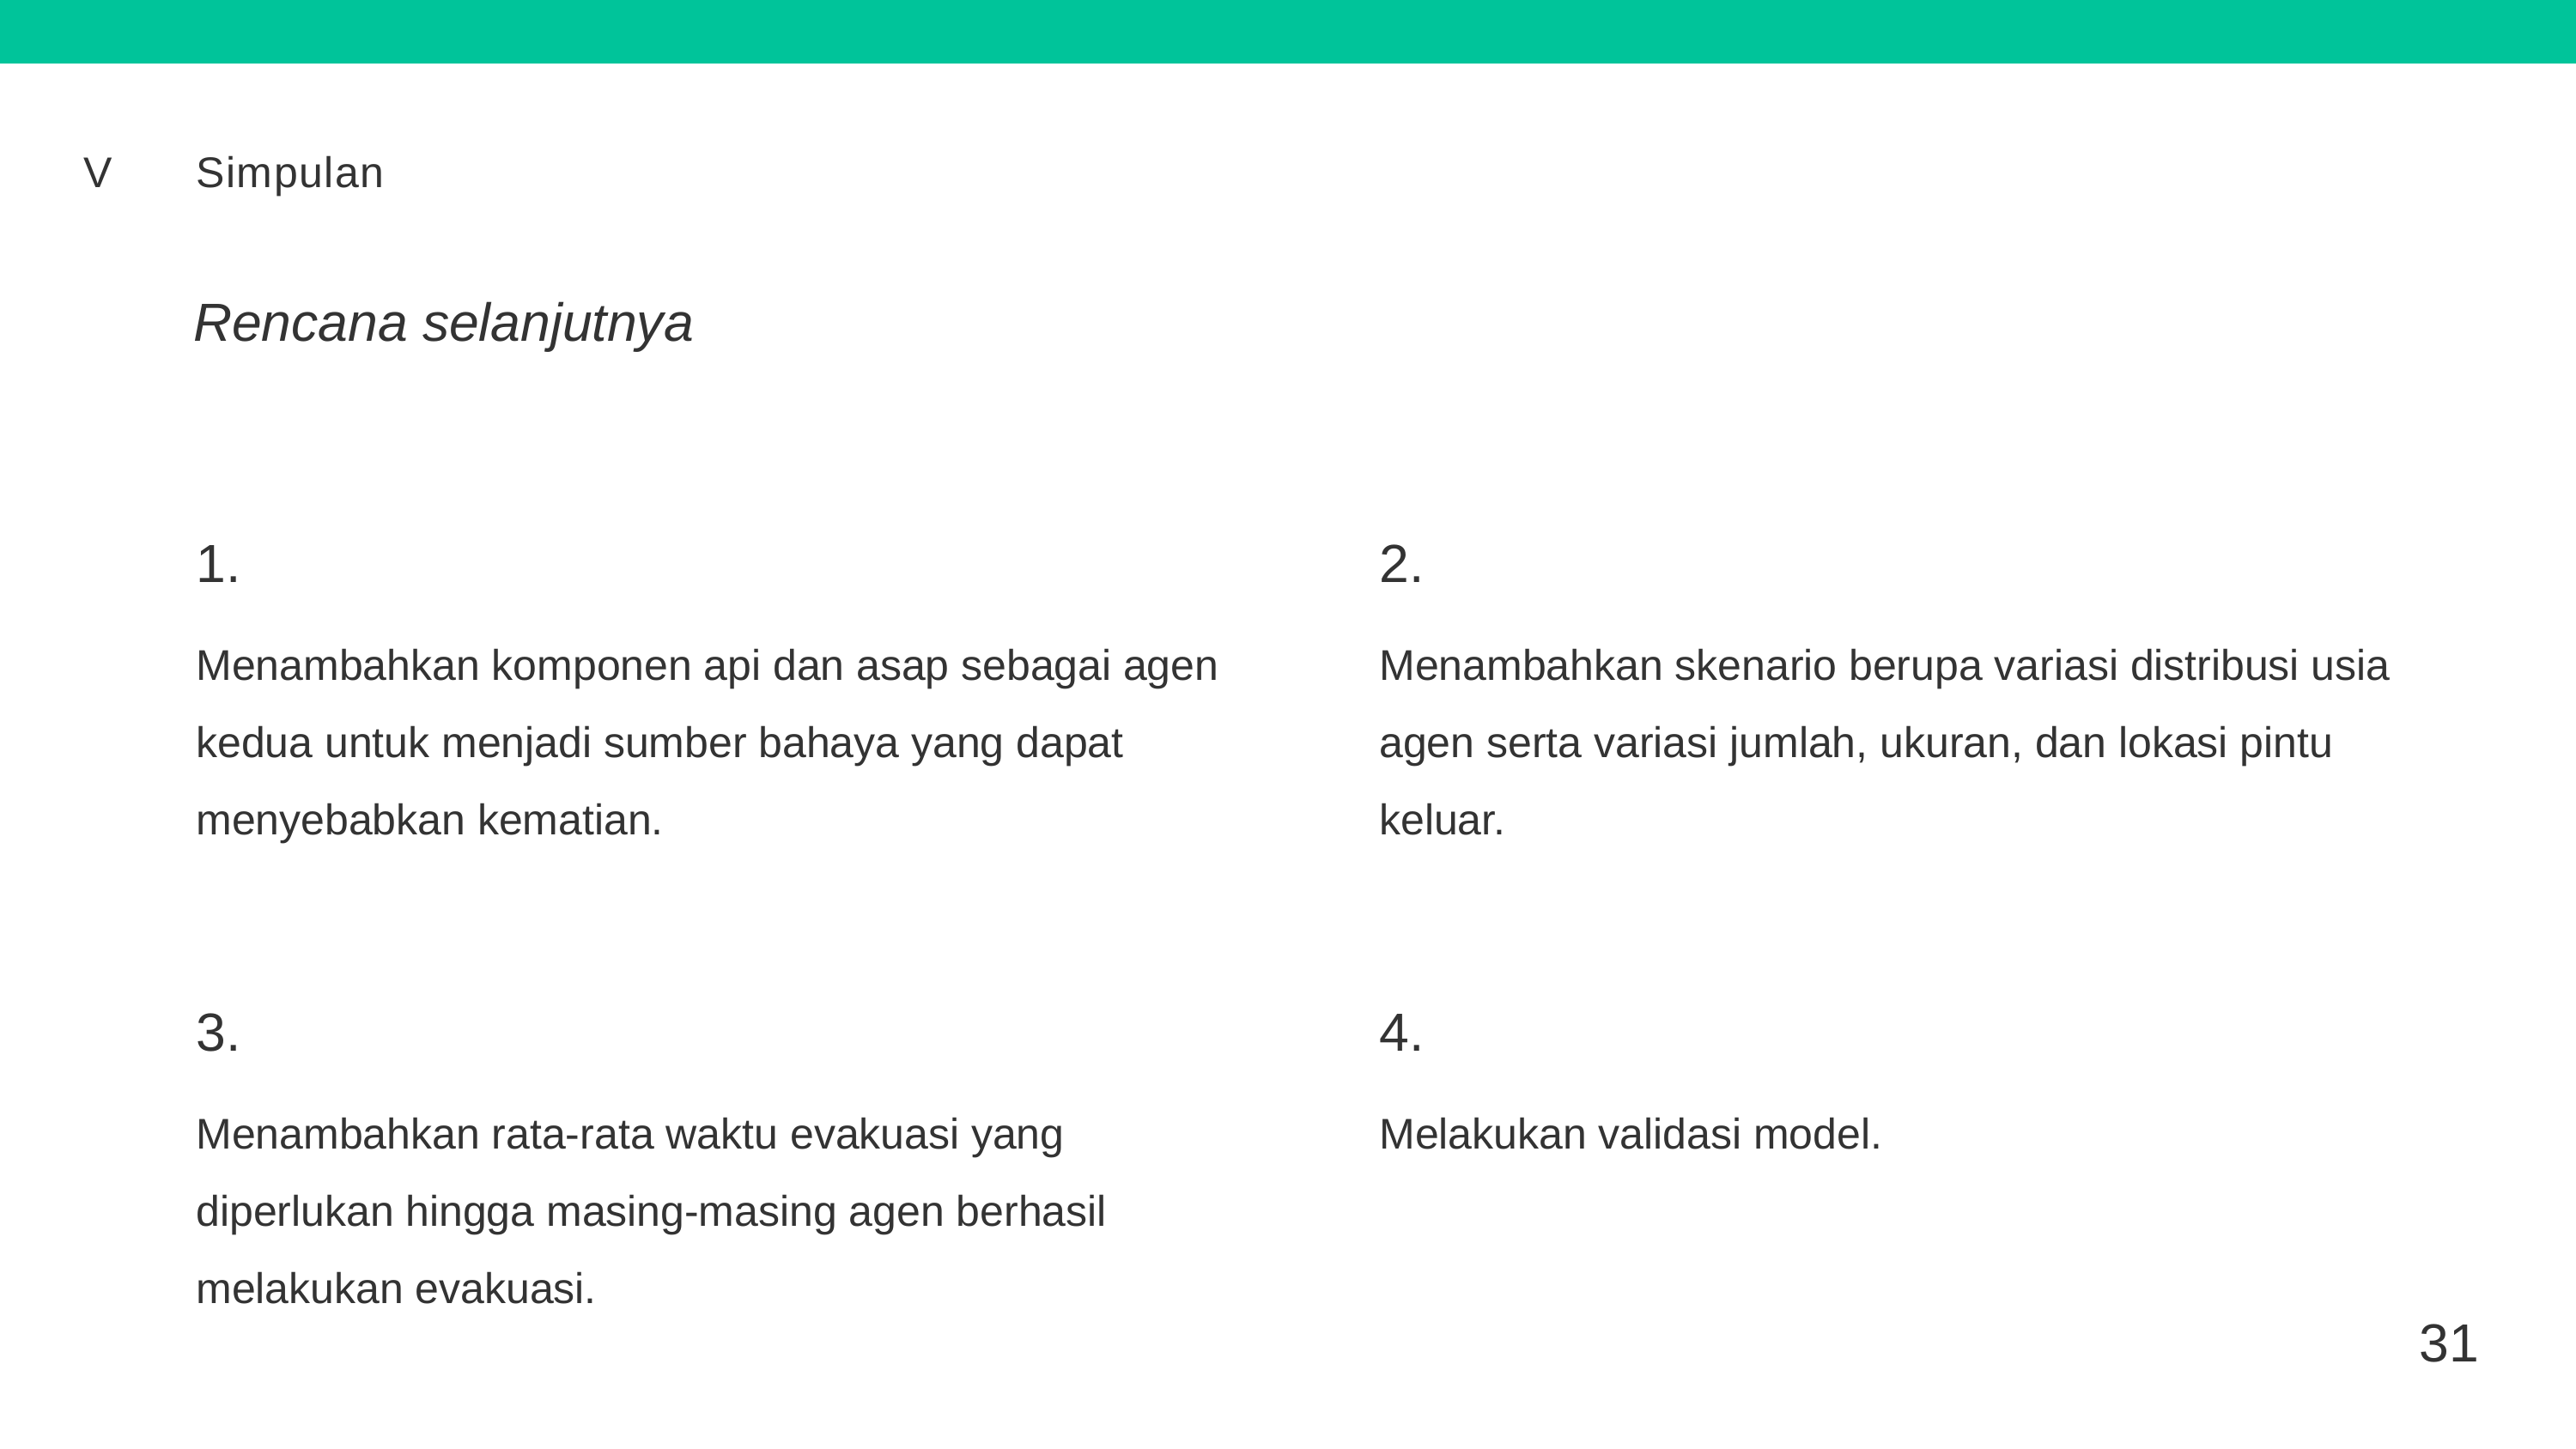

V
Simpulan
Rencana selanjutnya
1.
2.
Menambahkan komponen api dan asap sebagai agen kedua untuk menjadi sumber bahaya yang dapat menyebabkan kematian.
Menambahkan skenario berupa variasi distribusi usia agen serta variasi jumlah, ukuran, dan lokasi pintu keluar.
3.
4.
Menambahkan rata-rata waktu evakuasi yang diperlukan hingga masing-masing agen berhasil melakukan evakuasi.
Melakukan validasi model.
31